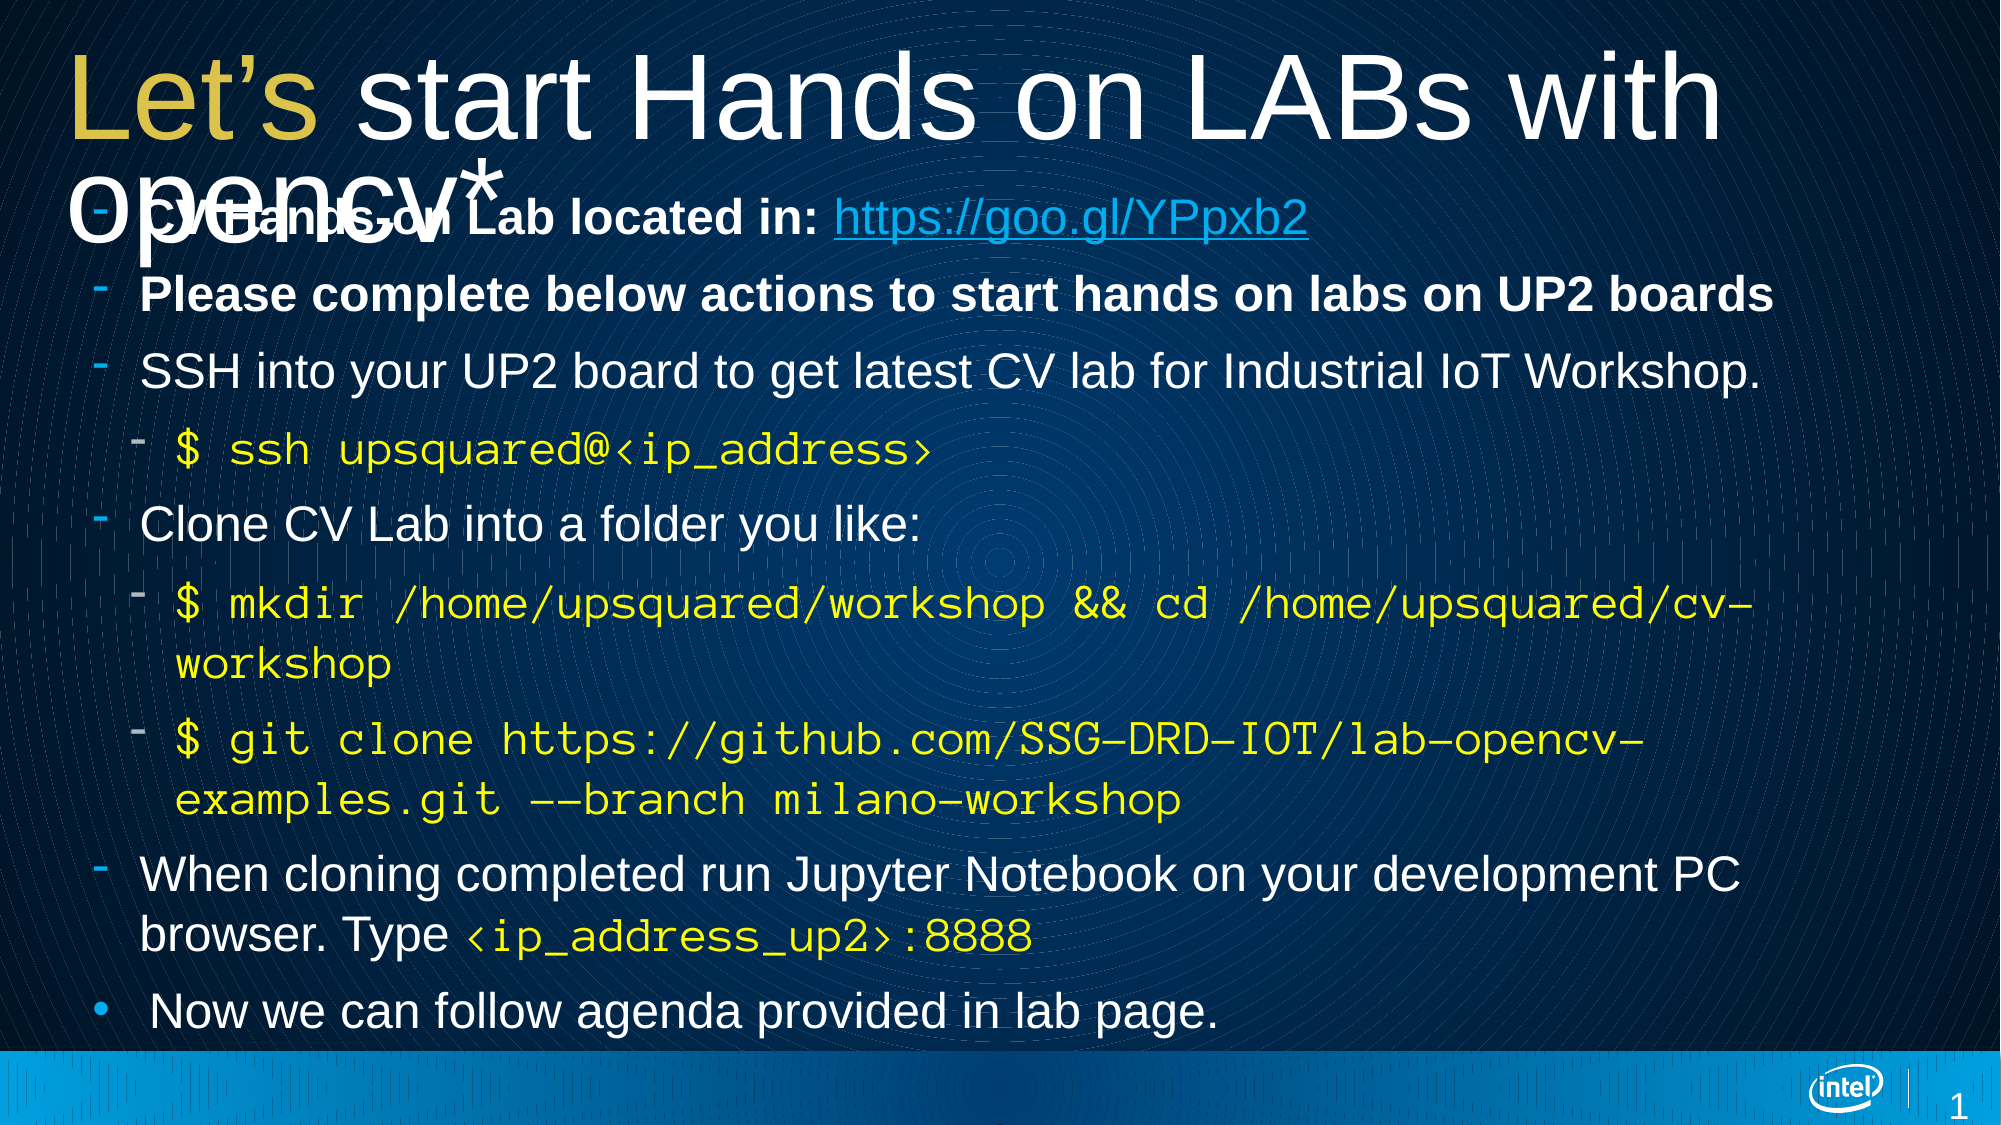

# Let’s start Hands on LABs with opencv*
CV Hands-on Lab located in: https://goo.gl/YPpxb2
Please complete below actions to start hands on labs on UP2 boards
SSH into your UP2 board to get latest CV lab for Industrial IoT Workshop.
$ ssh upsquared@<ip_address>
Clone CV Lab into a folder you like:
$ mkdir /home/upsquared/workshop && cd /home/upsquared/cv-workshop
$ git clone https://github.com/SSG-DRD-IOT/lab-opencv-examples.git --branch milano-workshop
When cloning completed run Jupyter Notebook on your development PC browser. Type <ip_address_up2>:8888
Now we can follow agenda provided in lab page.

11